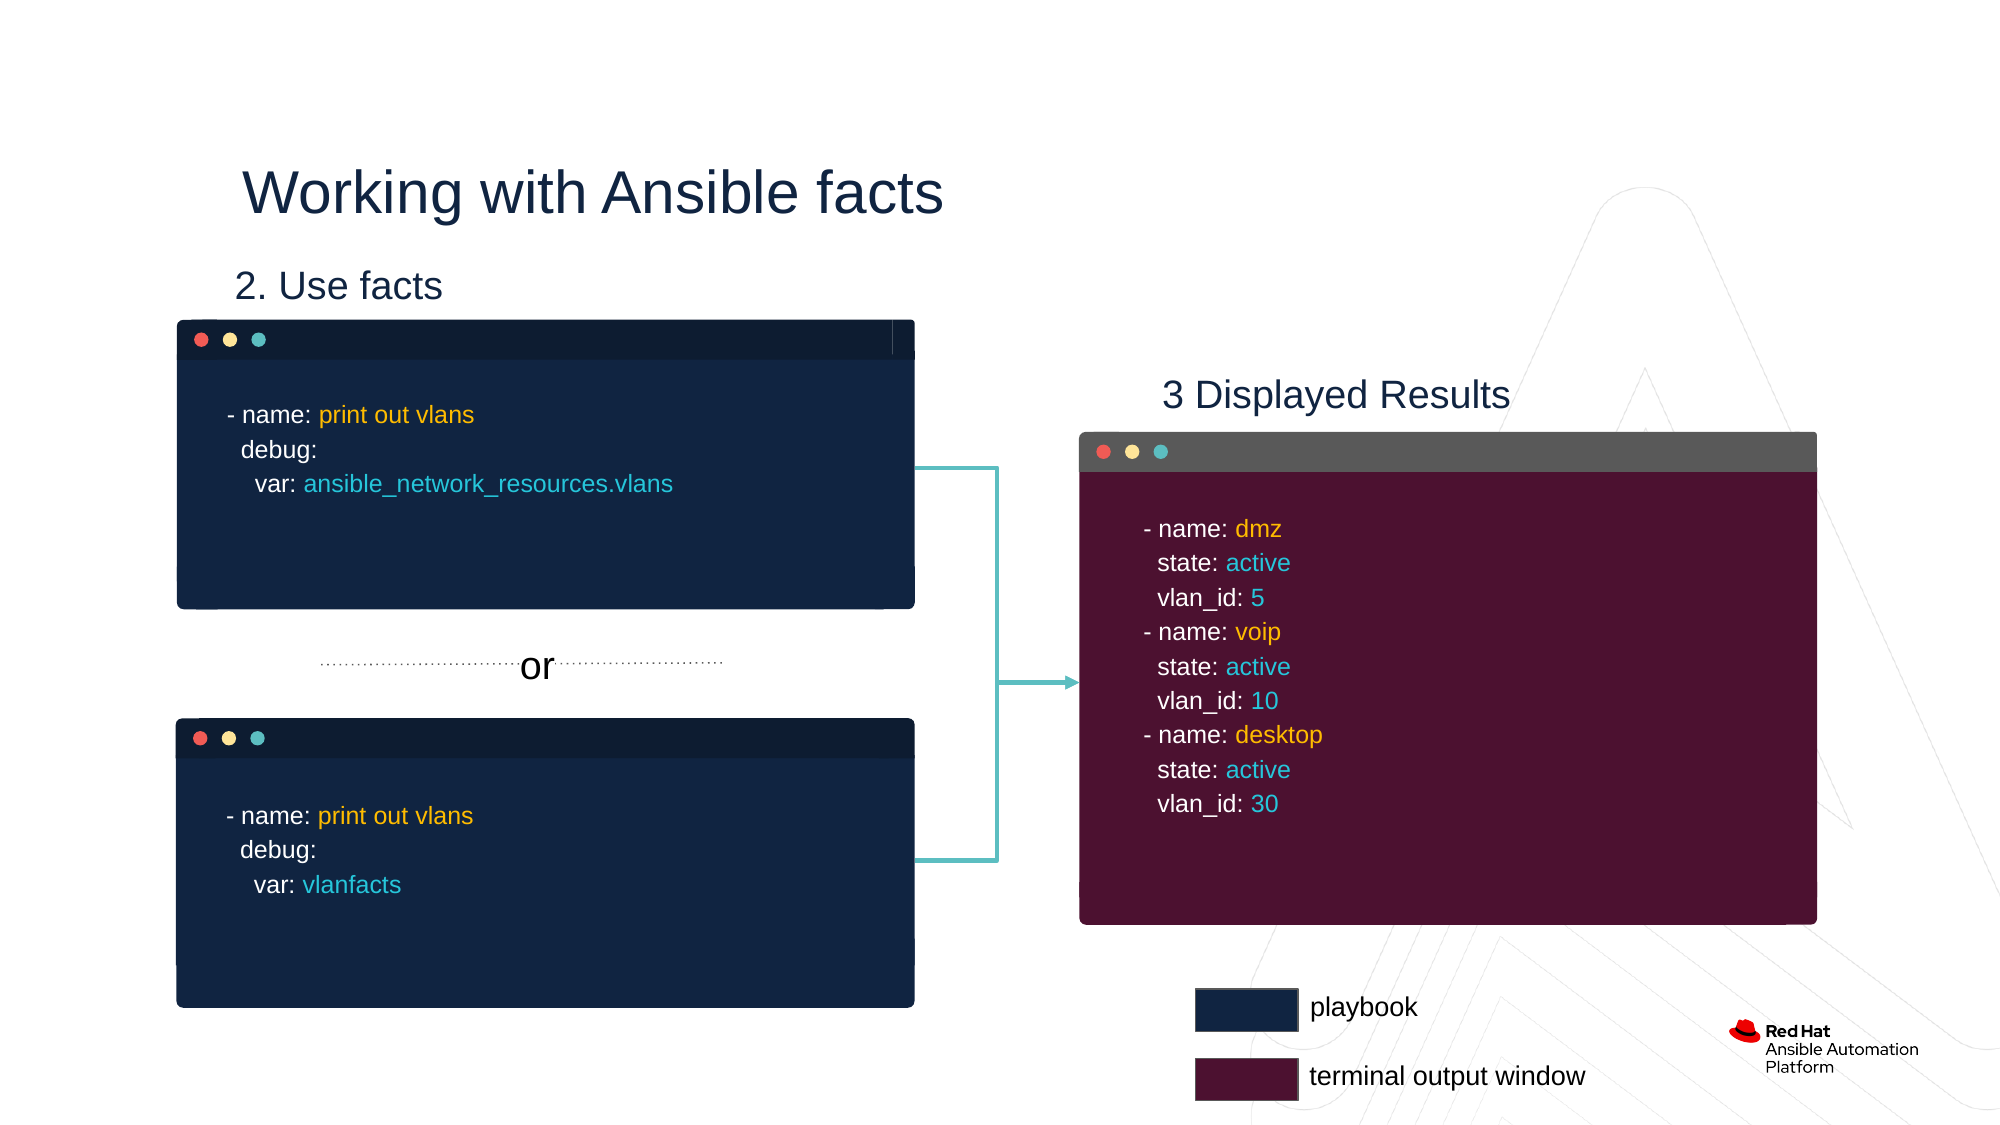

Working with Ansible facts
2. Use facts

- name: print out vlans
  debug:
    var: ansible_network_resources.vlans
3 Displayed Results

  - name: dmz
    state: active
    vlan_id: 5
  - name: voip
    state: active
    vlan_id: 10
  - name: desktop
    state: active
    vlan_id: 30

or

- name: print out vlans
  debug:
    var: vlanfacts

playbook

terminal output window